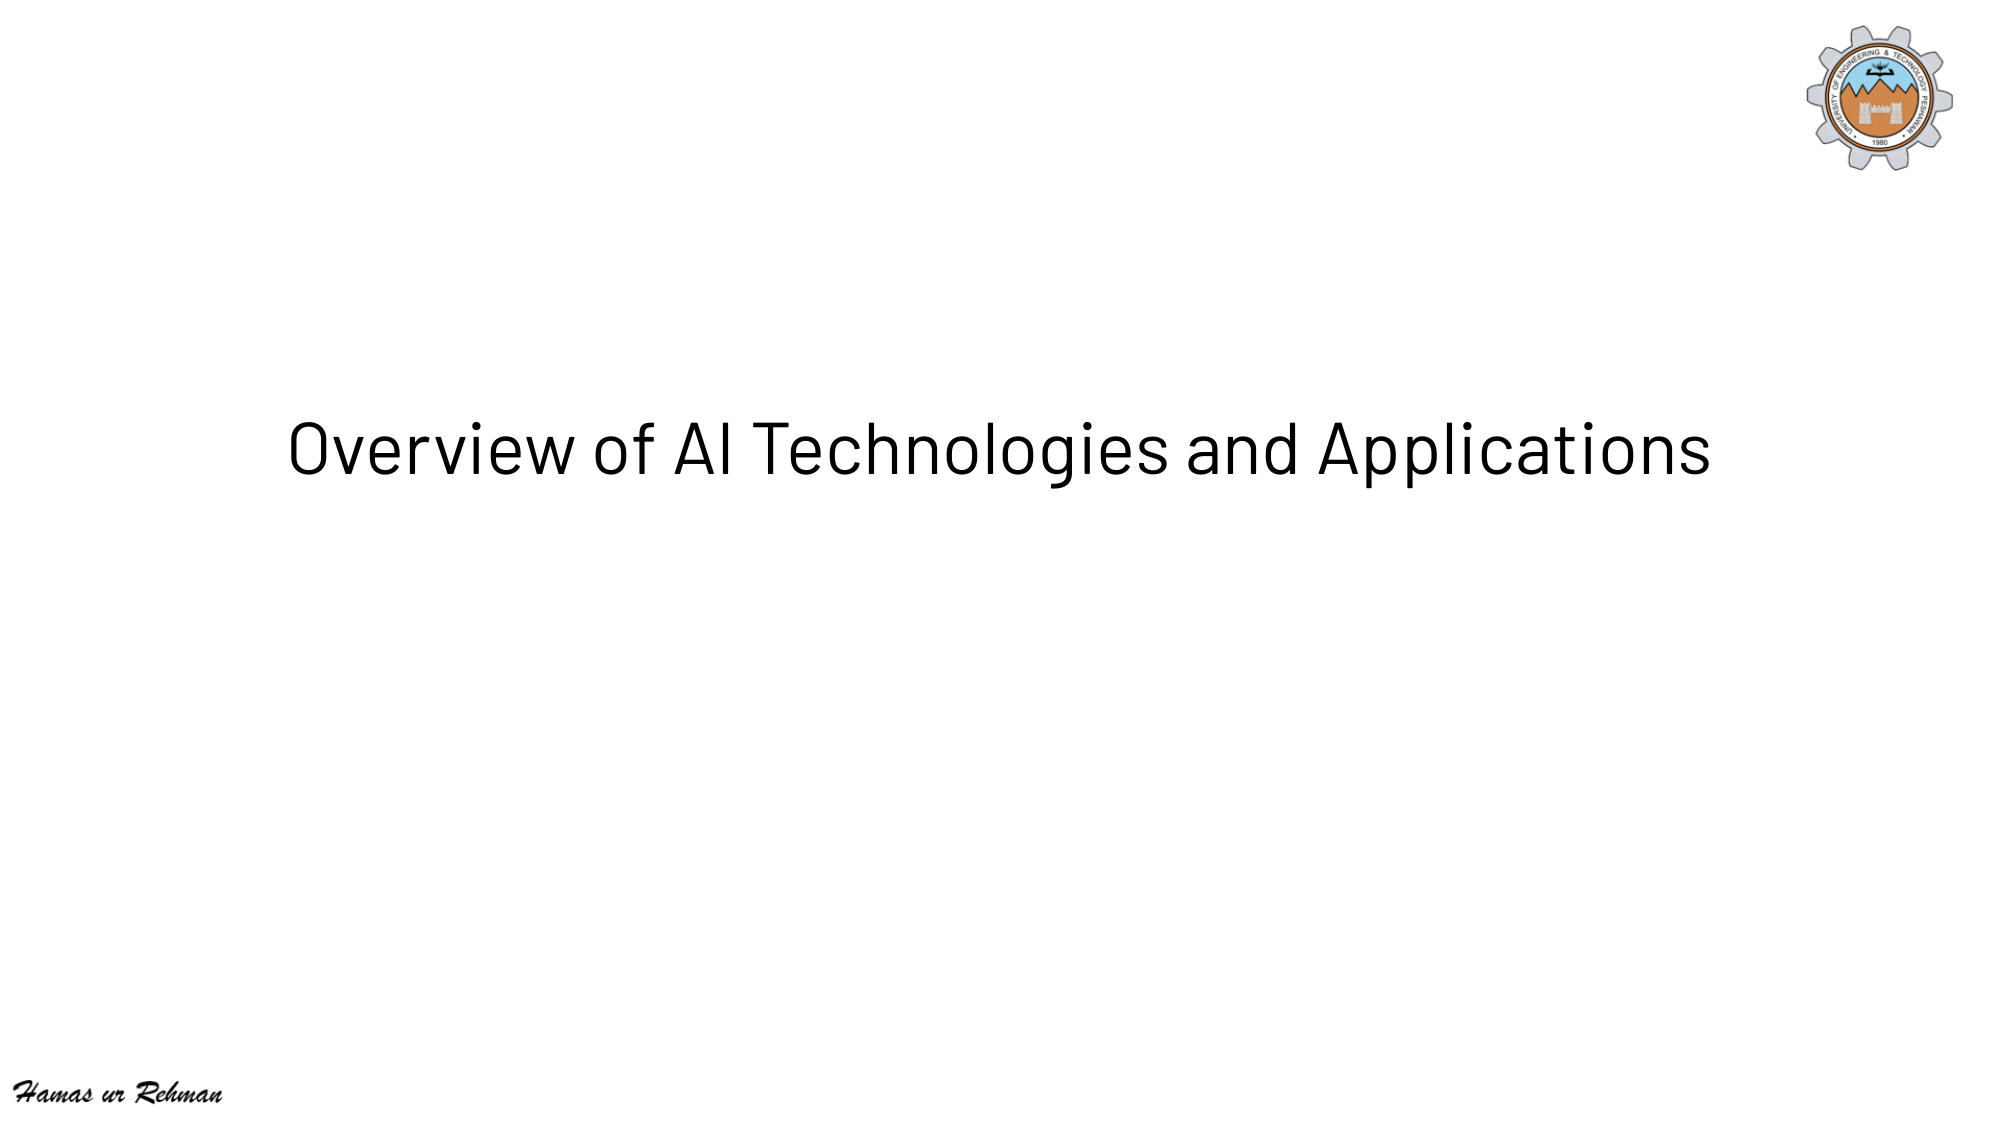

# Overview of AI Technologies and Applications